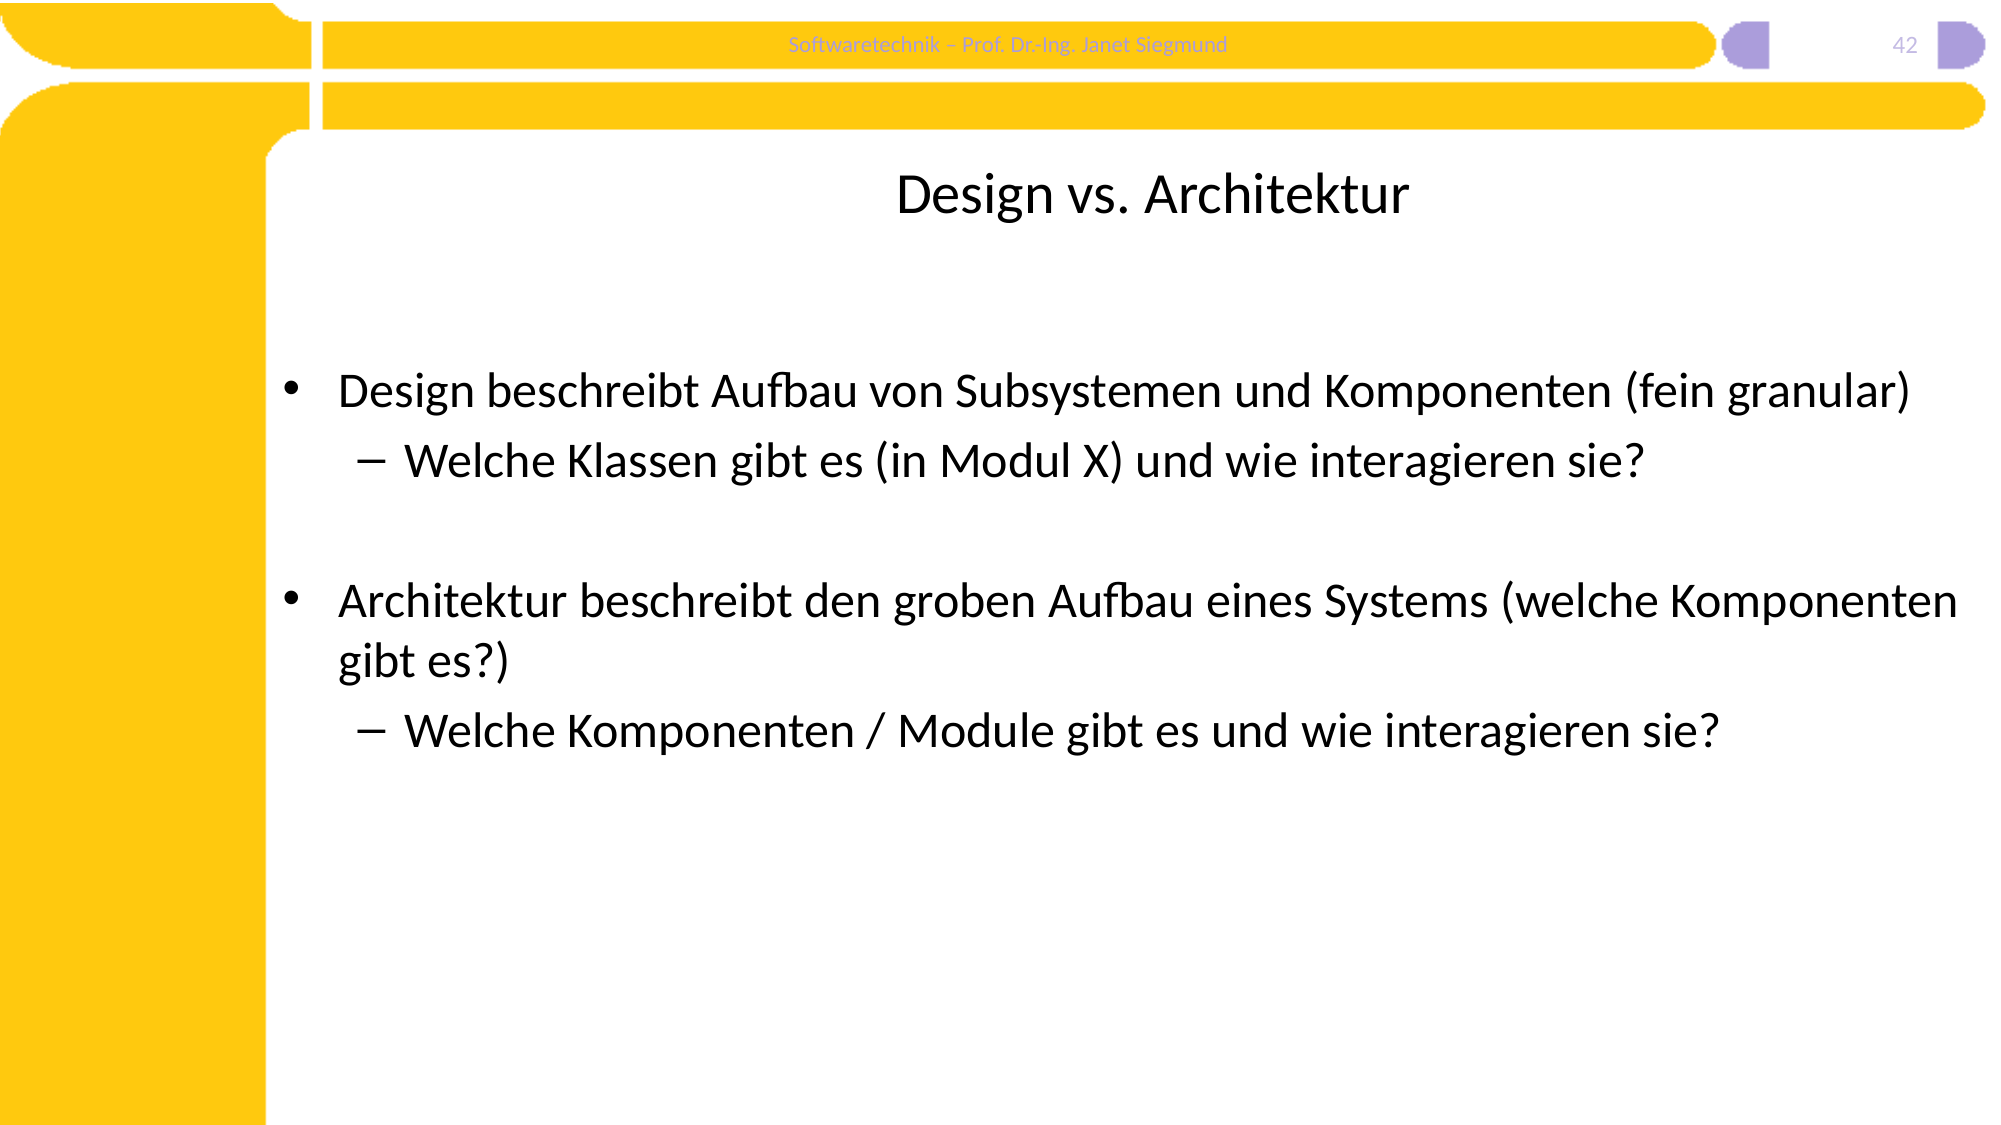

42
# Design vs. Architektur
Design beschreibt Aufbau von Subsystemen und Komponenten (fein granular)
Welche Klassen gibt es (in Modul X) und wie interagieren sie?

Architektur beschreibt den groben Aufbau eines Systems (welche Komponenten gibt es?)
Welche Komponenten / Module gibt es und wie interagieren sie?